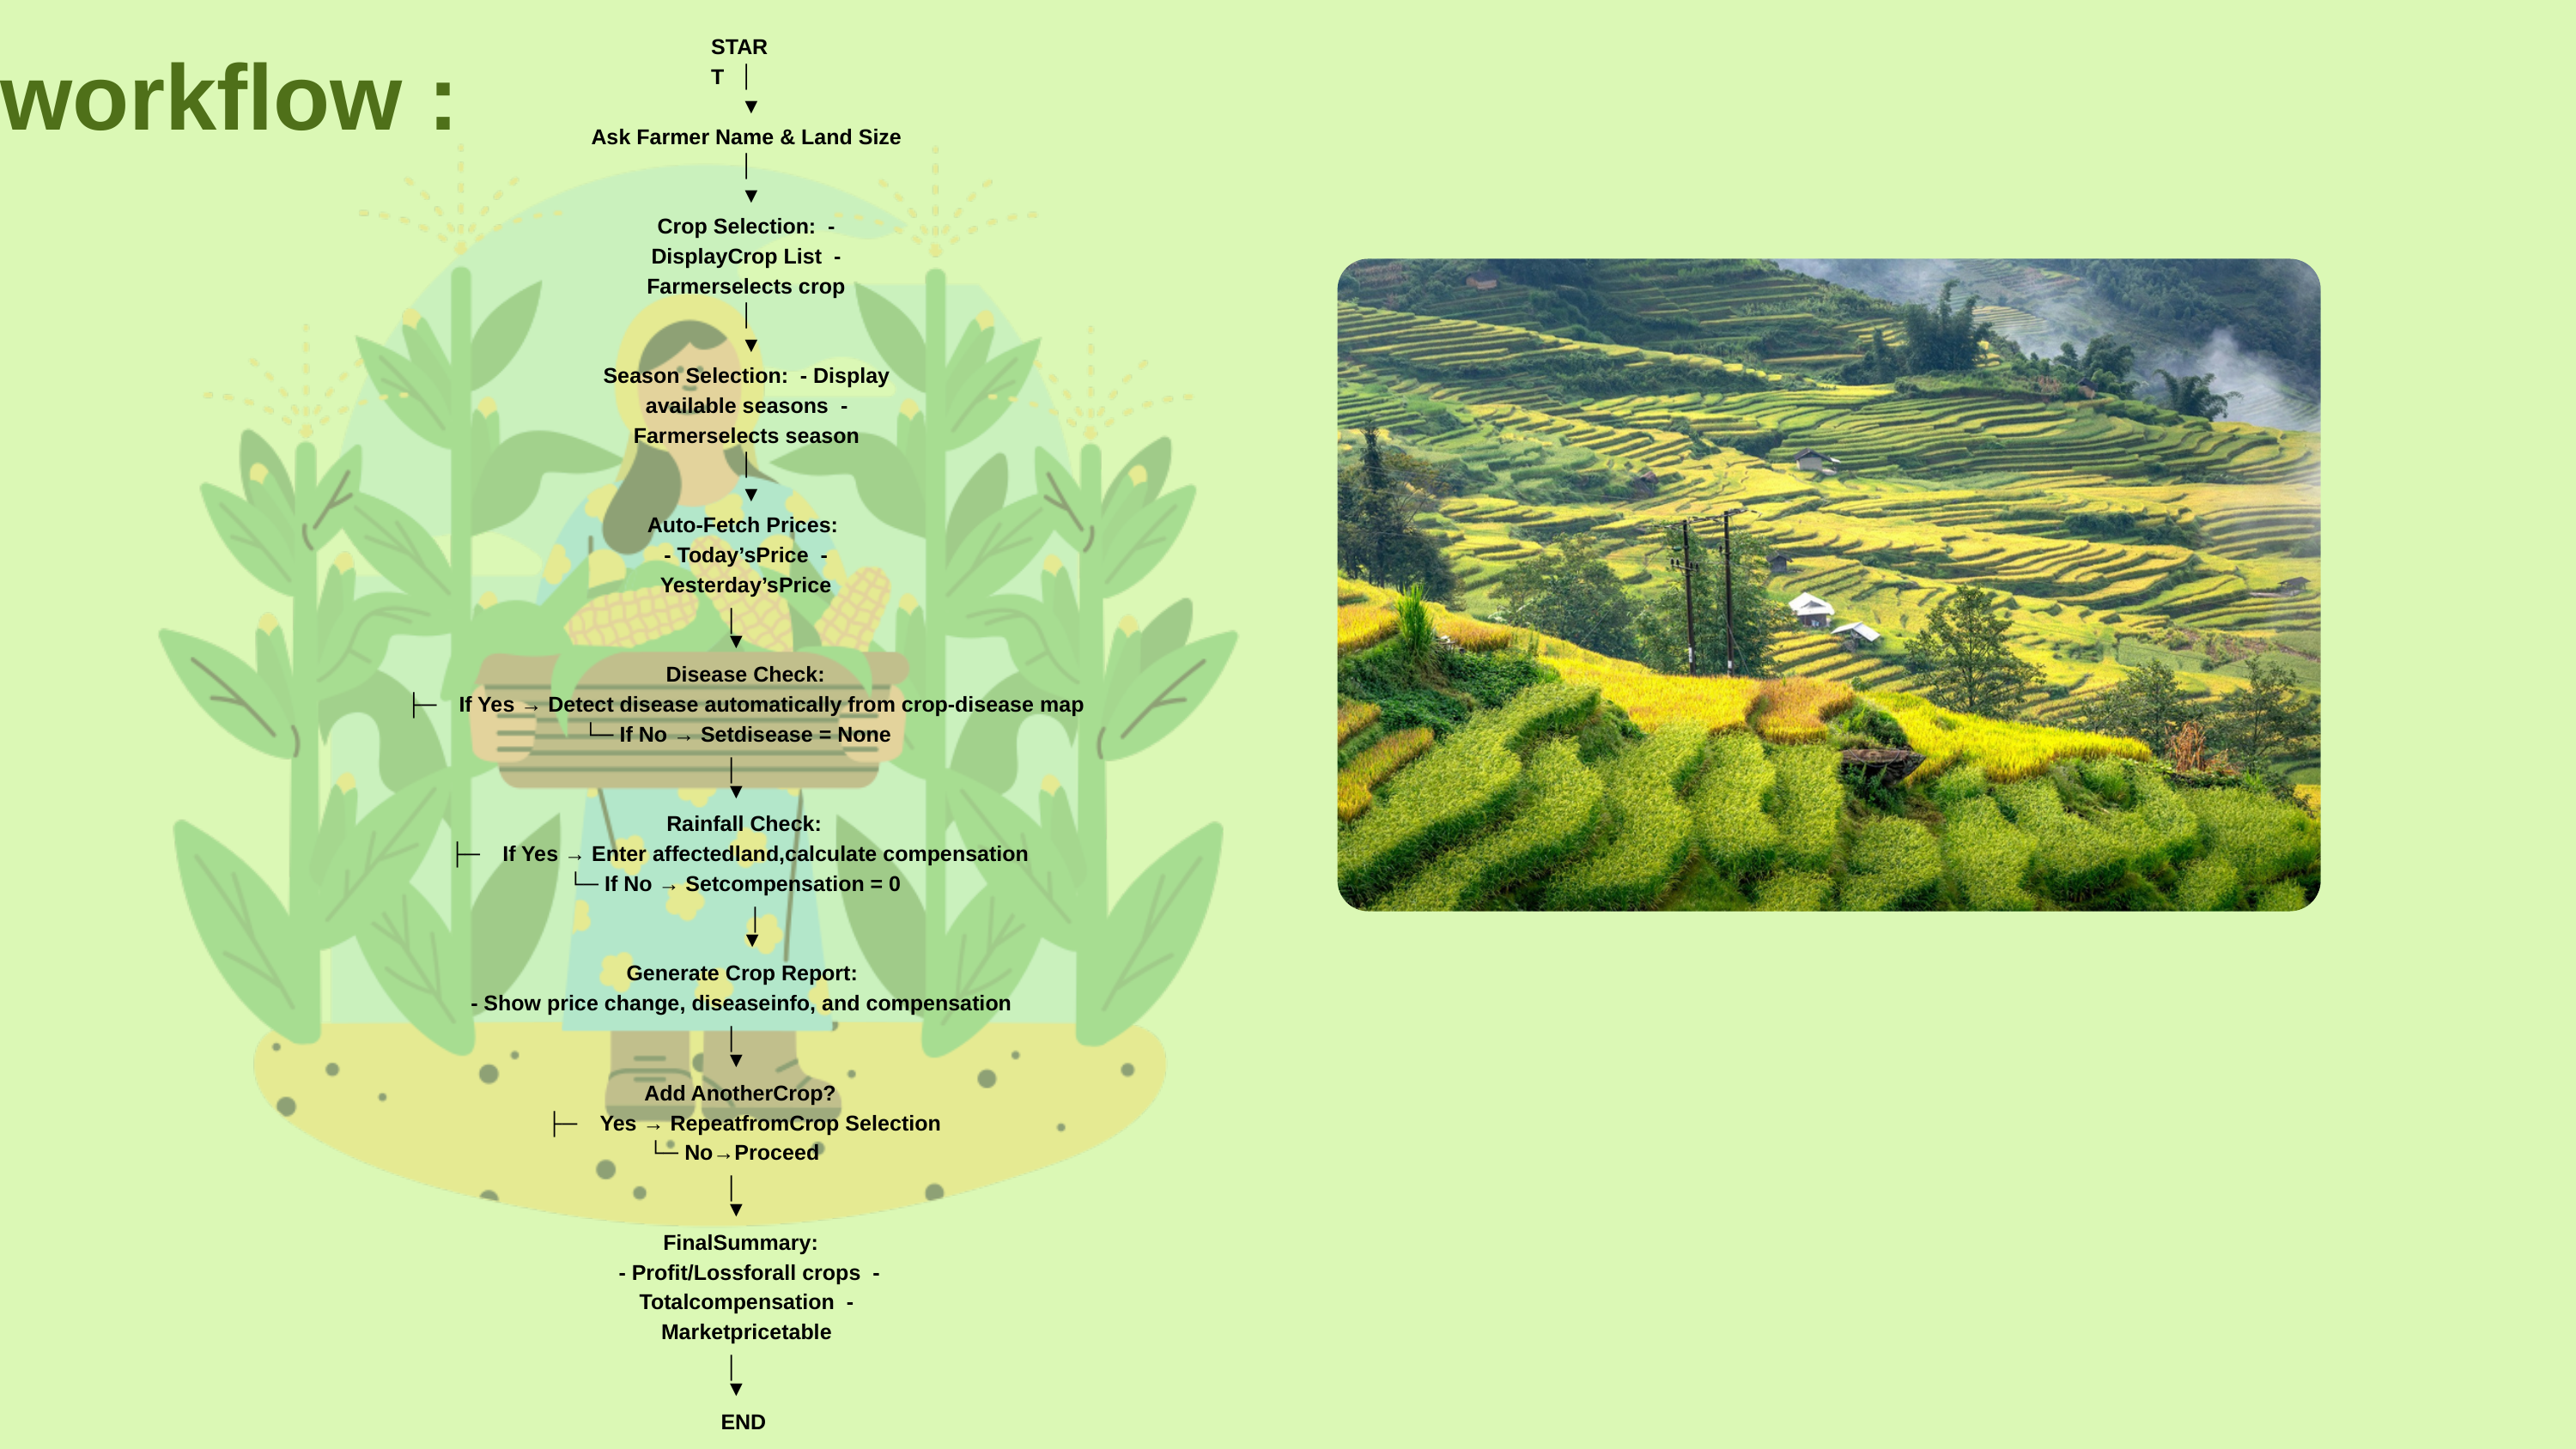

workflow :
START
│ ▼
Ask Farmer Name & Land Size

│ ▼
Crop Selection:  - DisplayCrop List  - Farmerselects crop

│ ▼
Season Selection:  - Display available seasons  - Farmerselects season
│ ▼

Auto-Fetch Prices:  - Today’sPrice  - Yesterday’sPrice
│
 ▼

Disease Check:
 ├─
 If Yes → Detect disease automatically from crop-disease map
 └─ If No → Setdisease = None
│
 ▼

Rainfall Check:
 ├─
 If Yes → Enter affectedland,calculate compensation
 └─ If No → Setcompensation = 0
│
 ▼

Generate Crop Report:
 - Show price change, diseaseinfo, and compensation
│
 ▼

Add AnotherCrop?
 ├─
 Yes → RepeatfromCrop Selection
 └─ No→Proceed
│
 ▼

FinalSummary:
 - Profit/Lossforall crops  - Totalcompensation  - Marketpricetable
│
 ▼
END